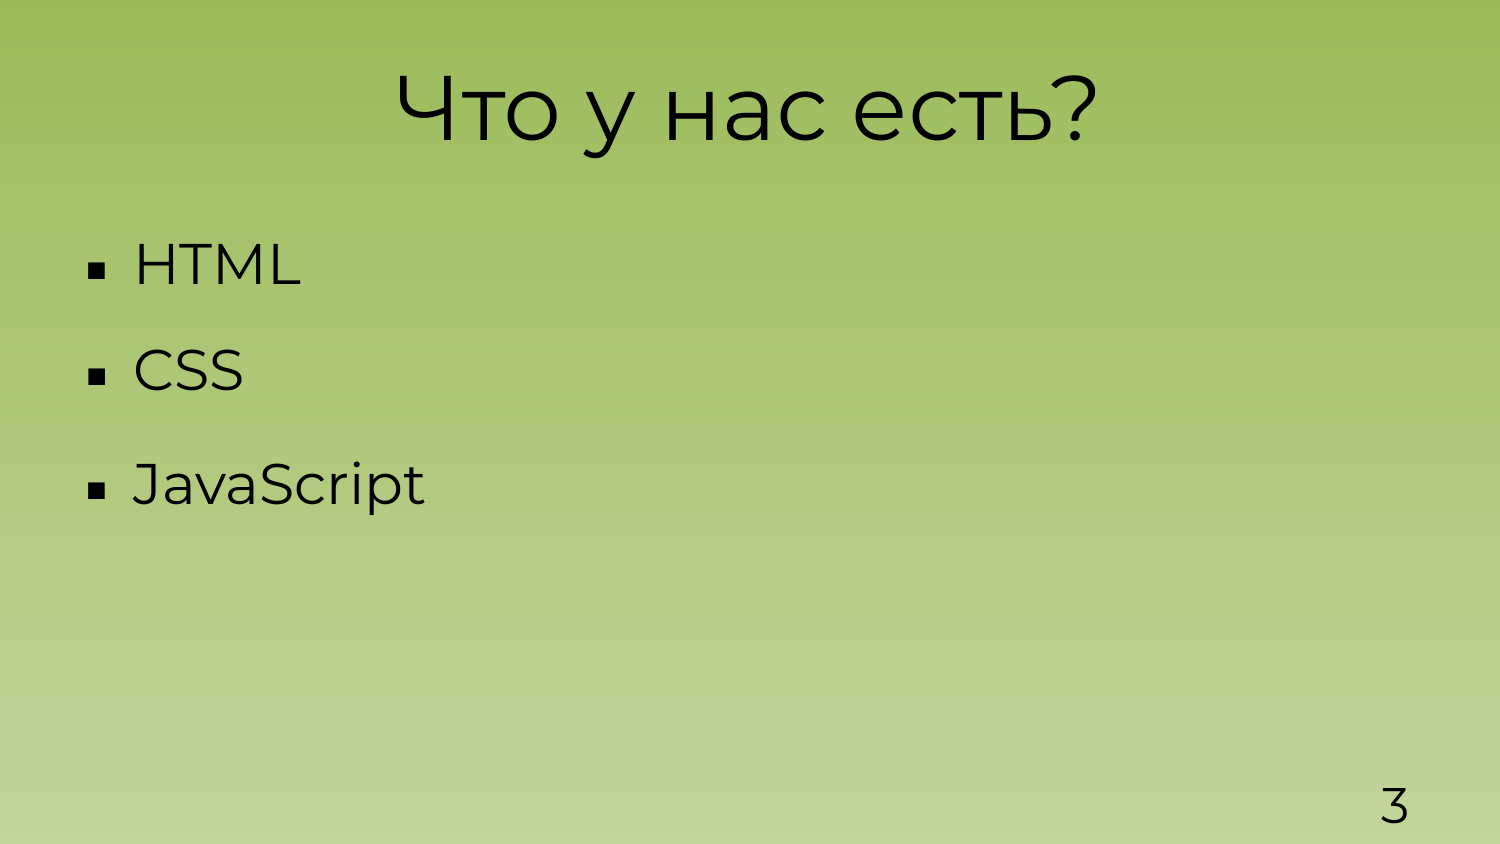

# Что у нас есть?
HTML
CSS
JavaScript
3